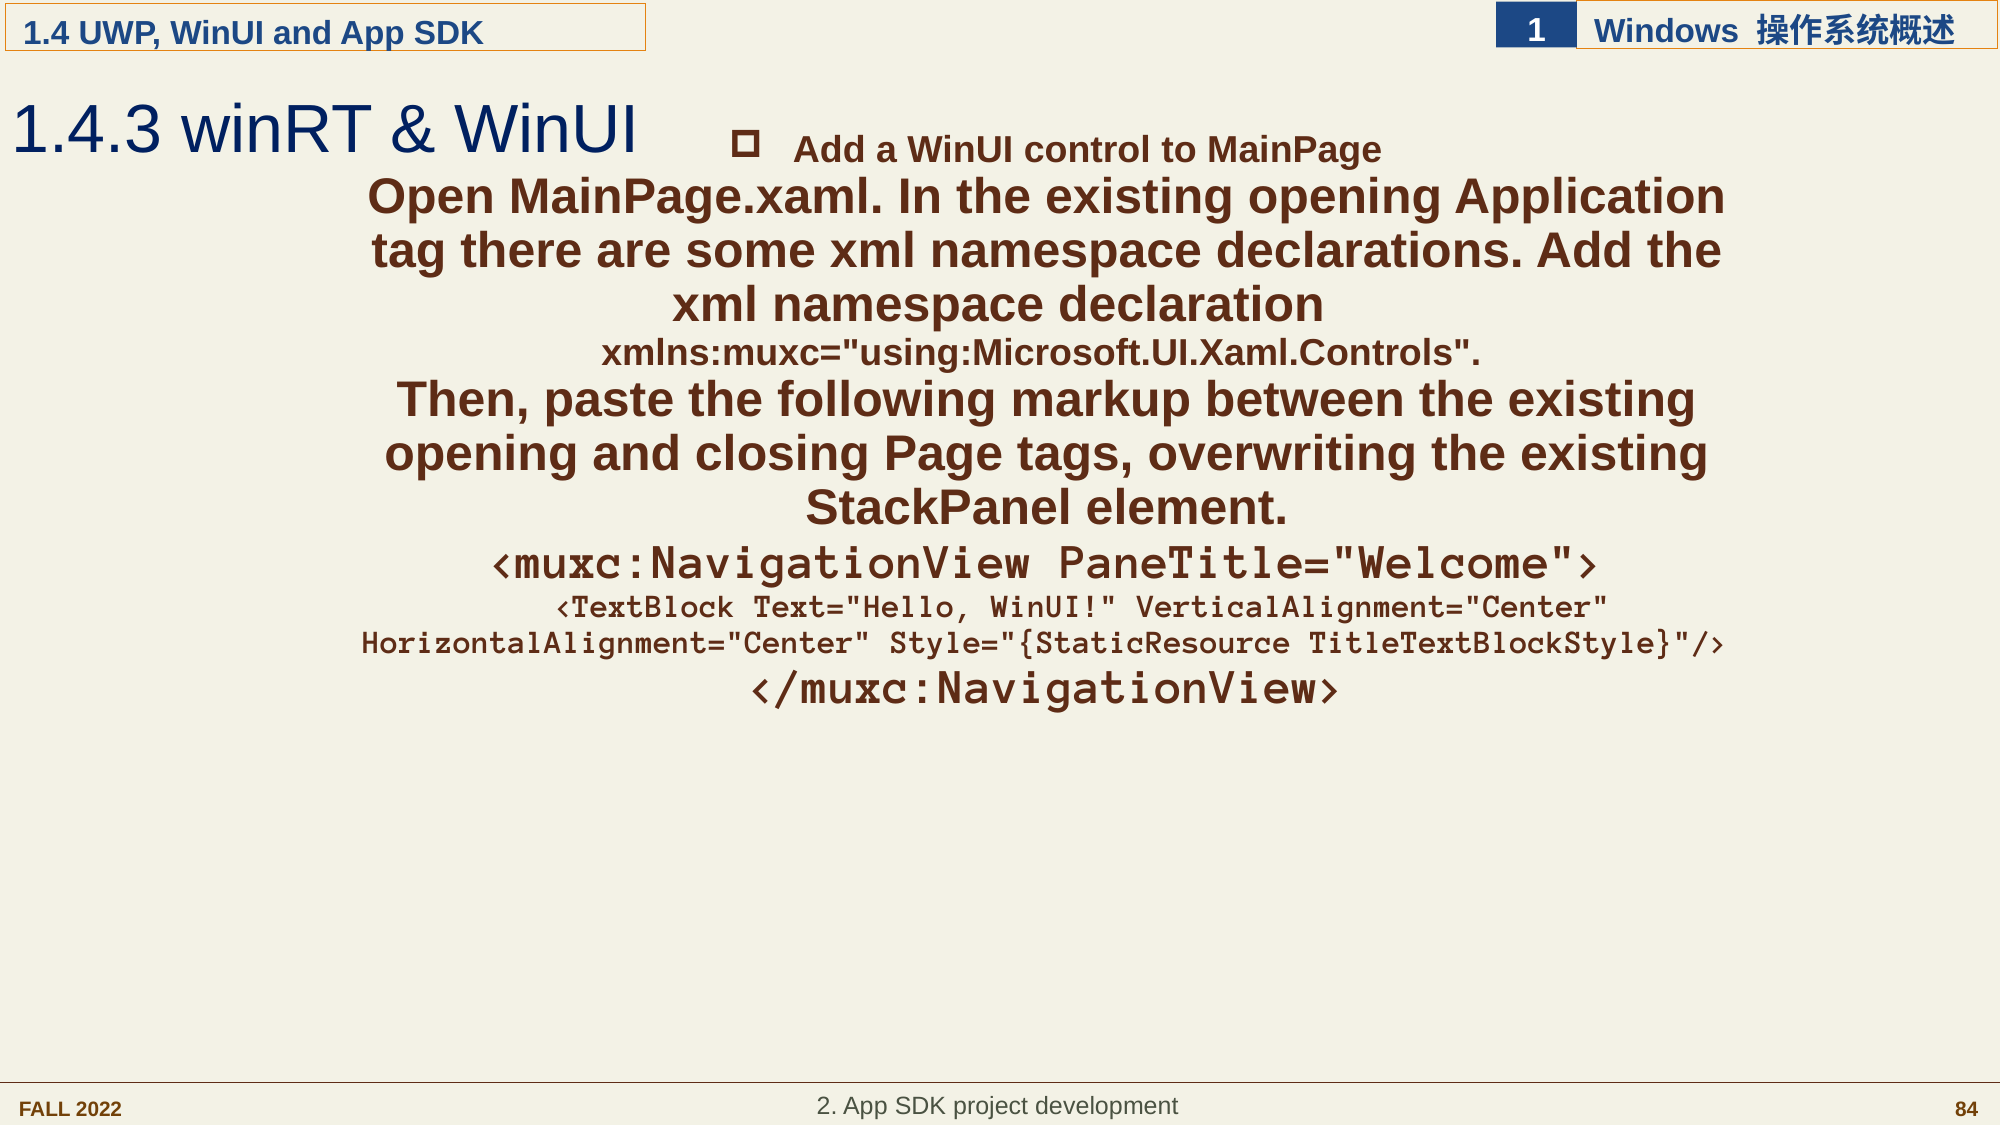

1.4.3 winRT & WinUI
 Add a WinUI control to MainPage
Open MainPage.xaml. In the existing opening Application tag there are some xml namespace declarations. Add the xml namespace declaration 	xmlns:muxc="using:Microsoft.UI.Xaml.Controls".
Then, paste the following markup between the existing opening and closing Page tags, overwriting the existing StackPanel element.
<muxc:NavigationView PaneTitle="Welcome">
    <TextBlock Text="Hello, WinUI!" VerticalAlignment="Center" HorizontalAlignment="Center" Style="{StaticResource TitleTextBlockStyle}"/>
</muxc:NavigationView>

2. App SDK project development